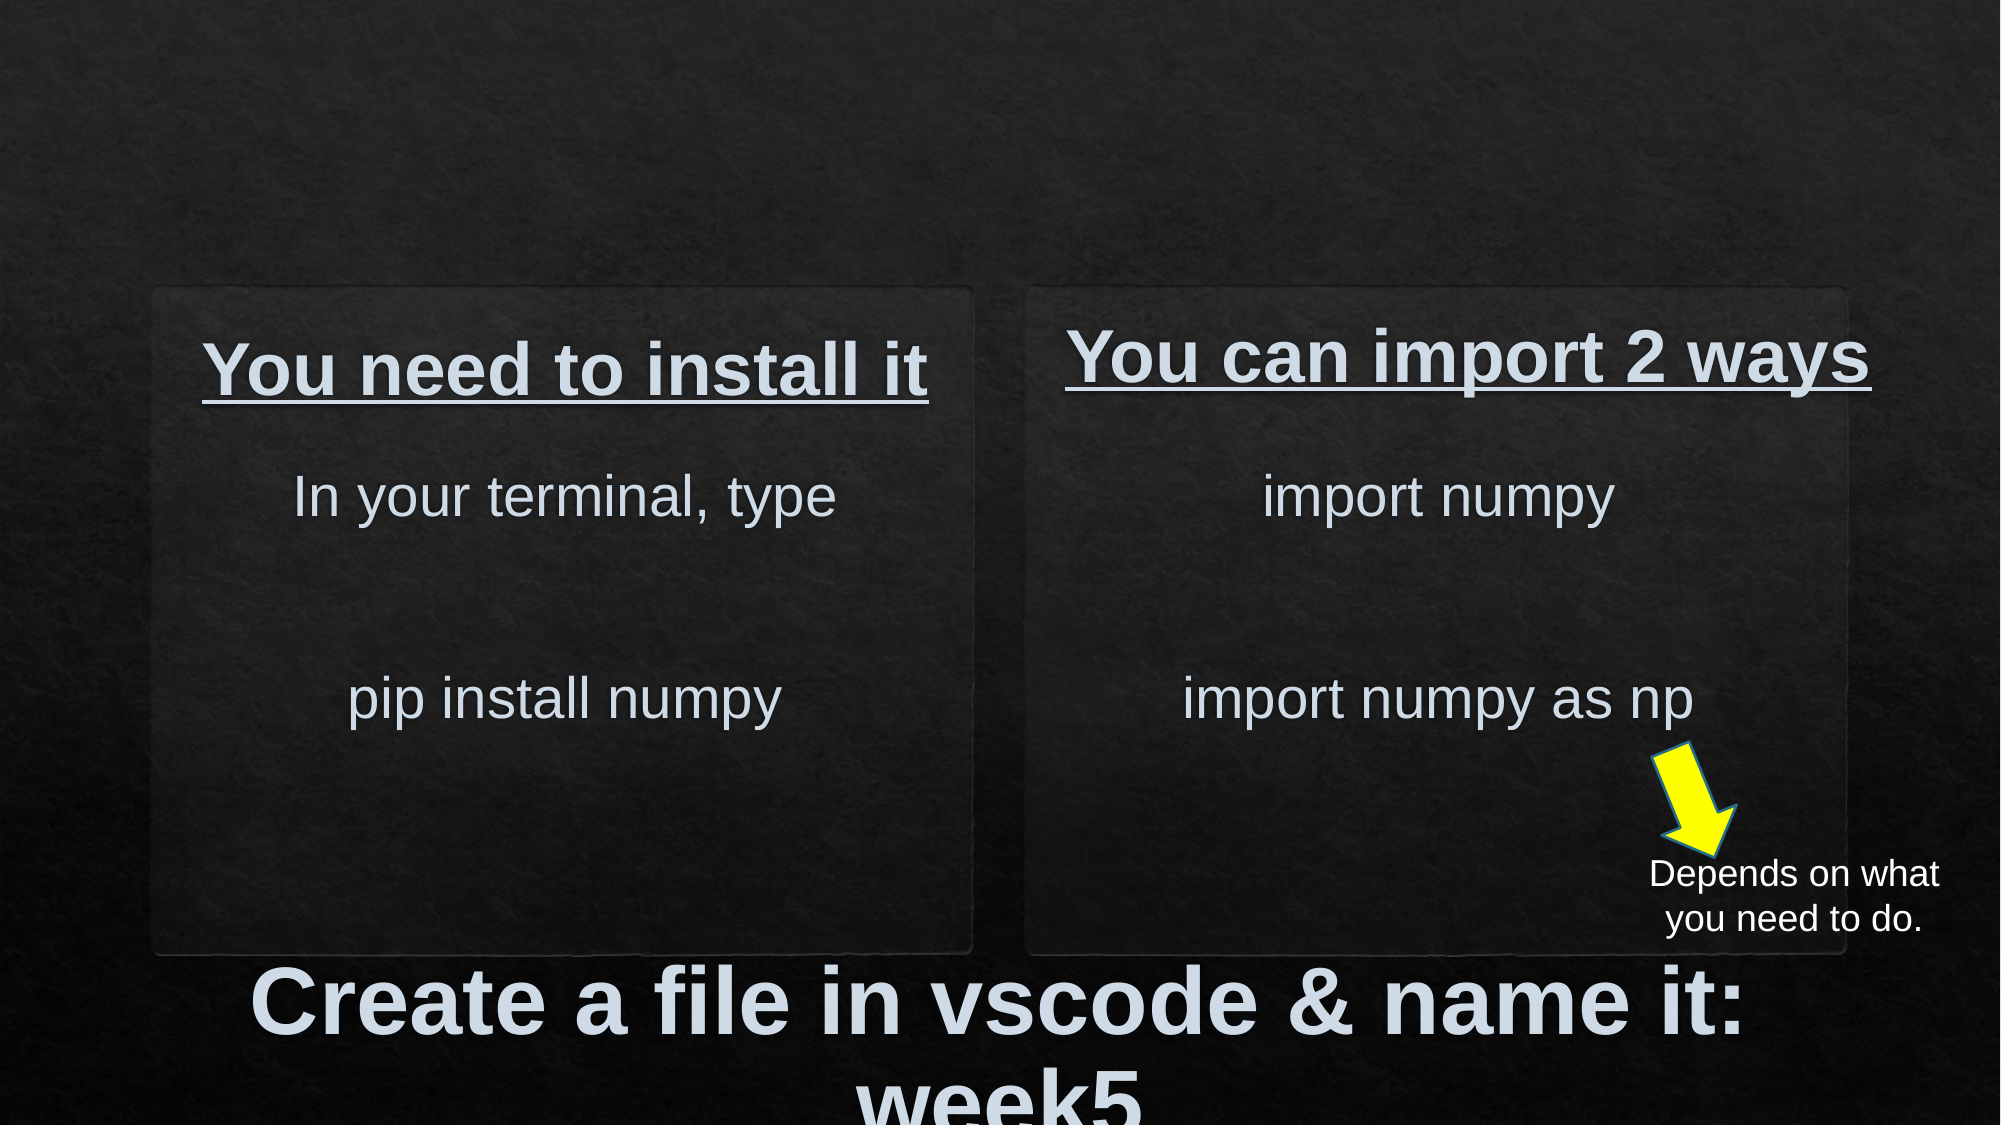

You can import 2 ways
You need to install it
In your terminal, type

pip install numpy
import numpy

import numpy as np

Depends on what you need to do.
# Create a file in vscode & name it: week5